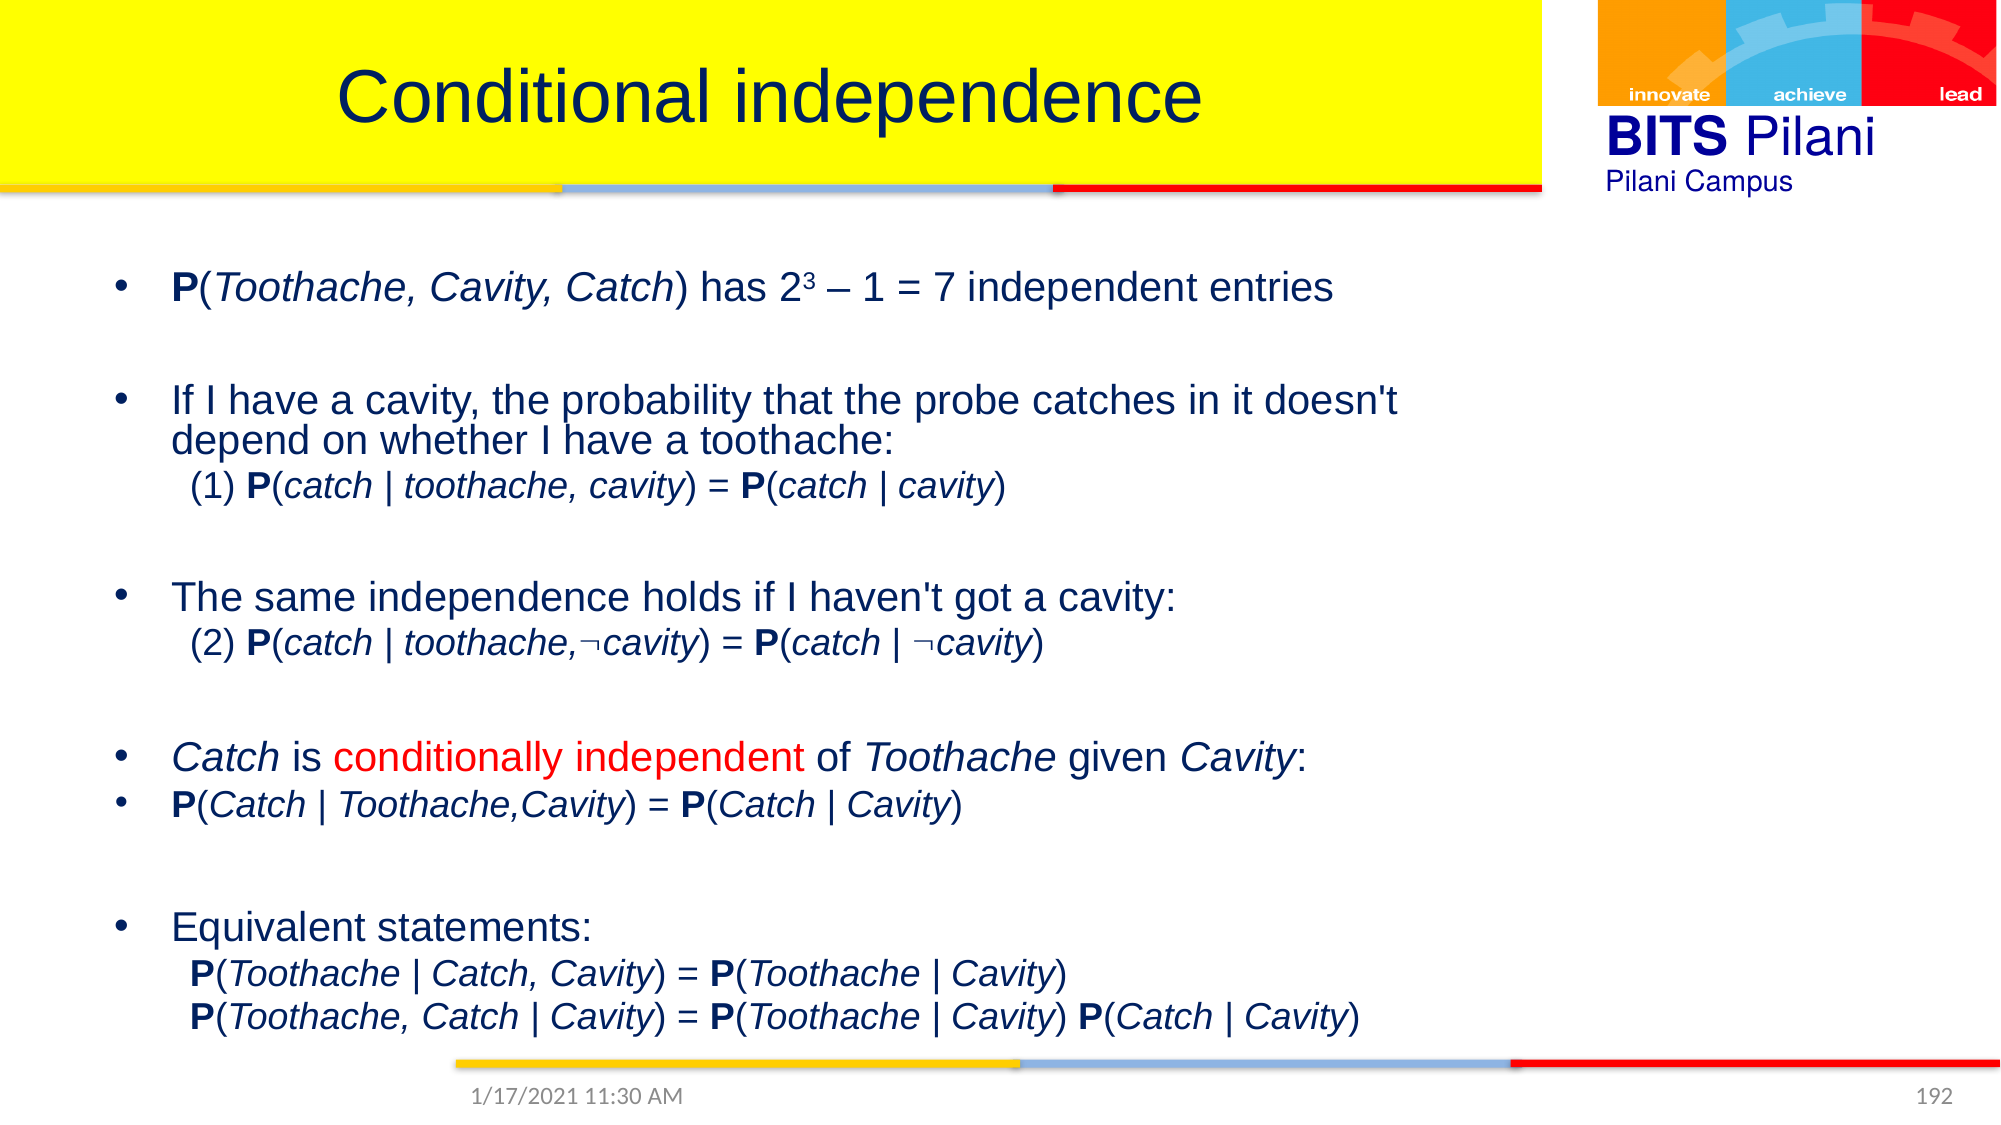

# Conditional independence
P(Toothache, Cavity, Catch) has 23 – 1 = 7 independent entries

If I have a cavity, the probability that the probe catches in it doesn't depend on whether I have a toothache:
(1) P(catch | toothache, cavity) = P(catch | cavity)

The same independence holds if I haven't got a cavity:
(2) P(catch | toothache,¬cavity) = P(catch | ¬cavity)

Catch is conditionally independent of Toothache given Cavity:
P(Catch | Toothache,Cavity) = P(Catch | Cavity)

Equivalent statements:
P(Toothache | Catch, Cavity) = P(Toothache | Cavity)
P(Toothache, Catch | Cavity) = P(Toothache | Cavity) P(Catch | Cavity)

1/17/2021 11:30 AM
192